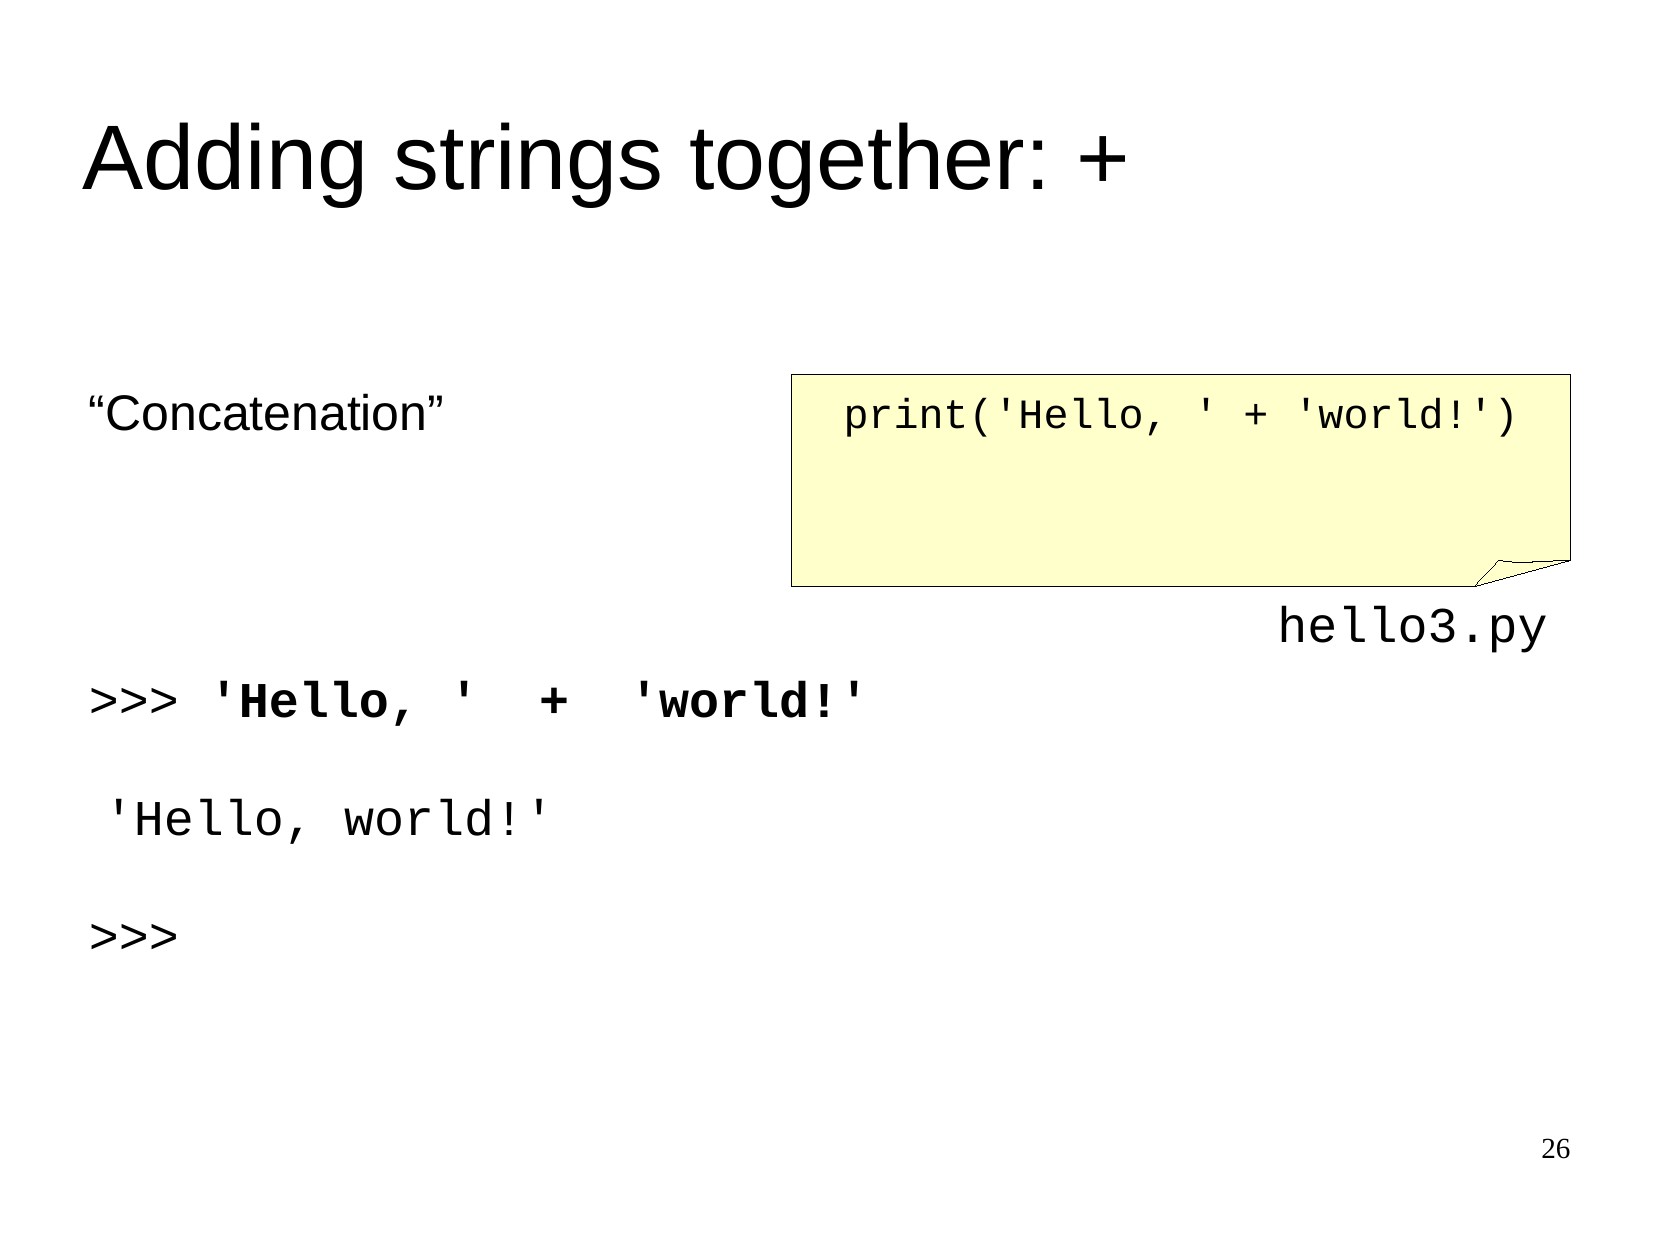

Adding strings together: +
print('Hello, ' + 'world!')
“Concatenation”
hello3.py
>>>
'Hello, '  +  'world!'
'Hello, world!'
>>>
26